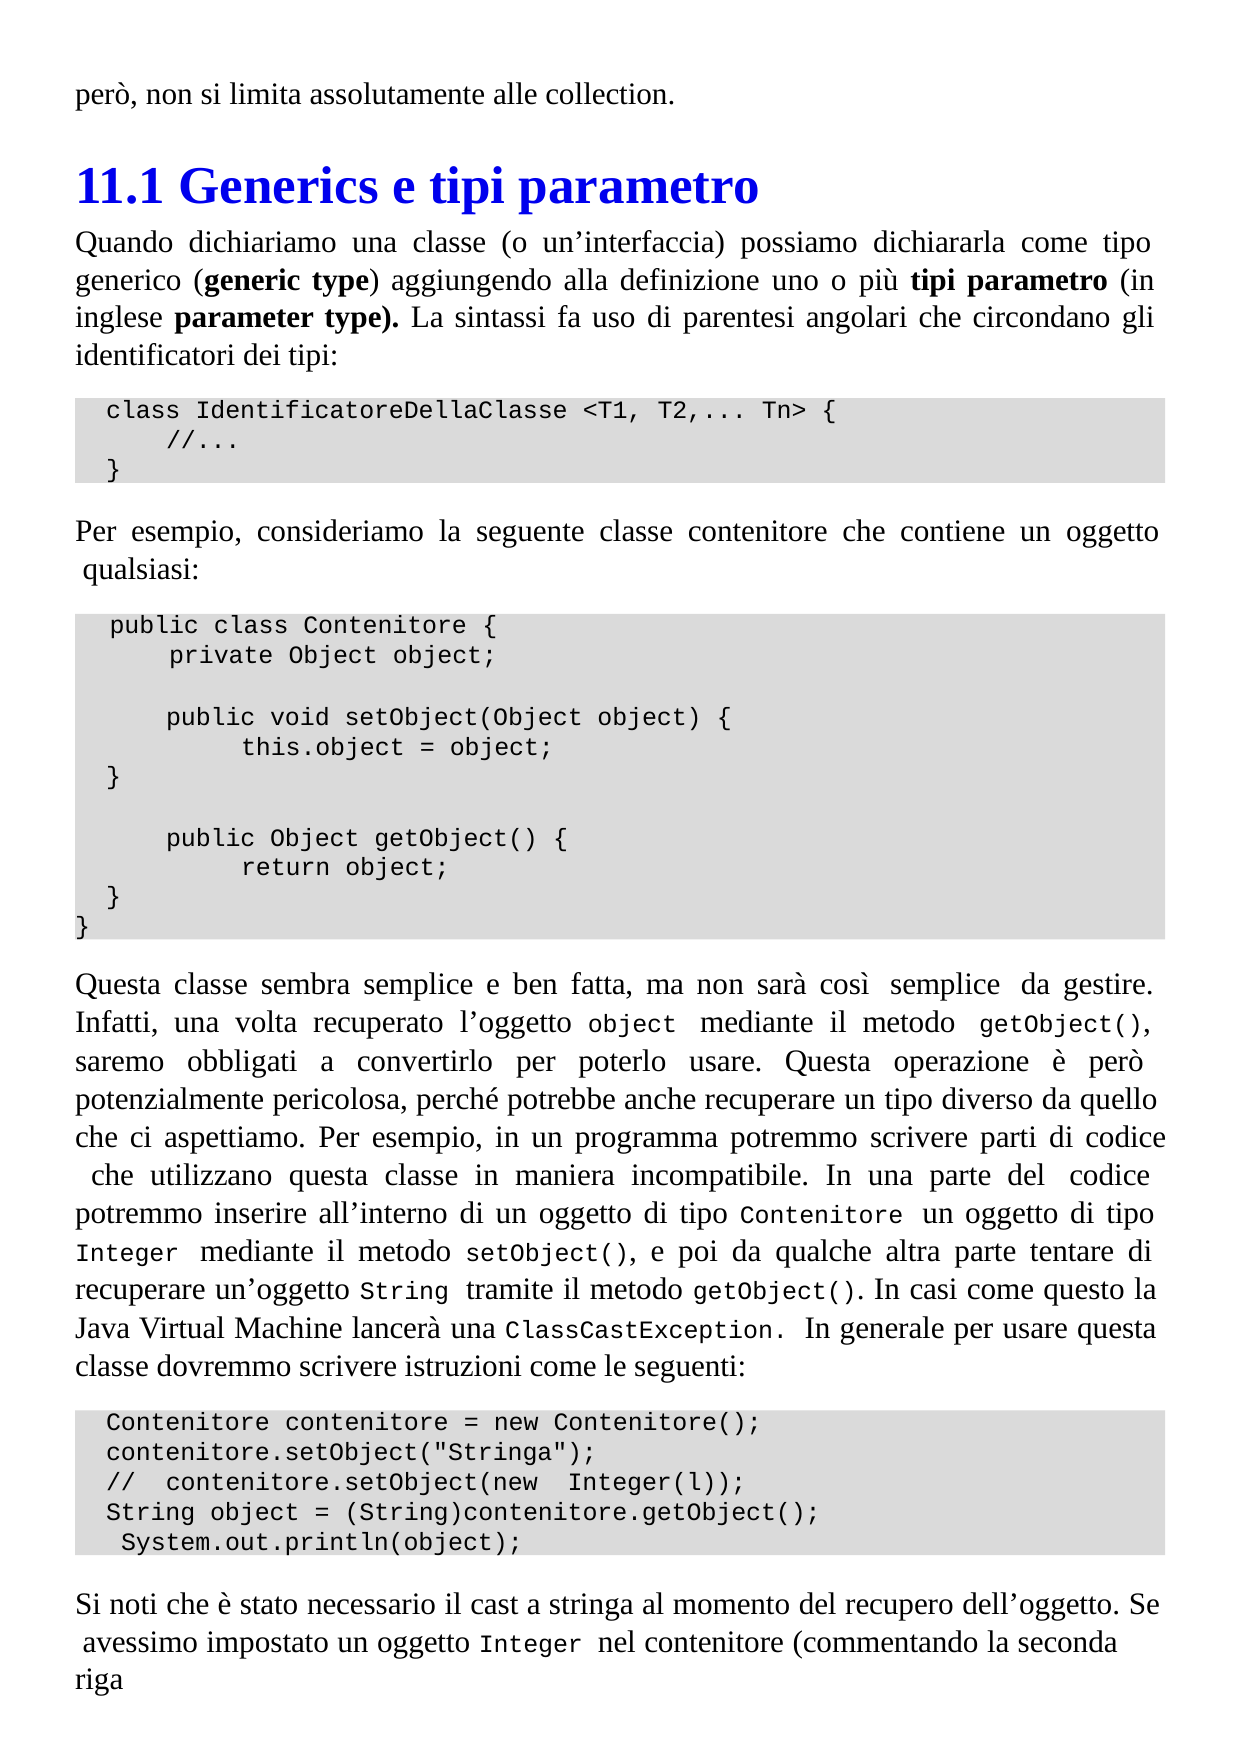

però, non si limita assolutamente alle collection.
# 11.1 Generics e tipi parametro
Quando dichiariamo una classe (o un’interfaccia) possiamo dichiararla come tipo  generico (generic type) aggiungendo alla definizione uno o più tipi parametro (in  inglese parameter type). La sintassi fa uso di parentesi angolari che circondano gli  identificatori dei tipi:
class IdentificatoreDellaClasse <T1, T2,... Tn> {
//...
}
Per esempio, consideriamo la seguente classe contenitore che contiene un oggetto  qualsiasi:
public class Contenitore {
private Object object;

public void setObject(Object object) {  this.object = object;
}

public Object getObject() {  return object;
}
}
Questa classe sembra semplice e ben fatta, ma non sarà così semplice da gestire.  Infatti, una volta recuperato l’oggetto object mediante il metodo getObject(),  saremo obbligati a convertirlo per poterlo usare. Questa operazione è però  potenzialmente pericolosa, perché potrebbe anche recuperare un tipo diverso da quello  che ci aspettiamo. Per esempio, in un programma potremmo scrivere parti di codice  che utilizzano questa classe in maniera incompatibile. In una parte del codice  potremmo inserire all’interno di un oggetto di tipo Contenitore un oggetto di tipo  Integer mediante il metodo setObject(), e poi da qualche altra parte tentare di  recuperare un’oggetto String tramite il metodo getObject(). In casi come questo la  Java Virtual Machine lancerà una ClassCastException. In generale per usare questa  classe dovremmo scrivere istruzioni come le seguenti:
Contenitore contenitore = new Contenitore();
contenitore.setObject("Stringa");
// contenitore.setObject(new Integer(l));  String object = (String)contenitore.getObject();  System.out.println(object);
Si noti che è stato necessario il cast a stringa al momento del recupero dell’oggetto. Se  avessimo impostato un oggetto Integer nel contenitore (commentando la seconda riga